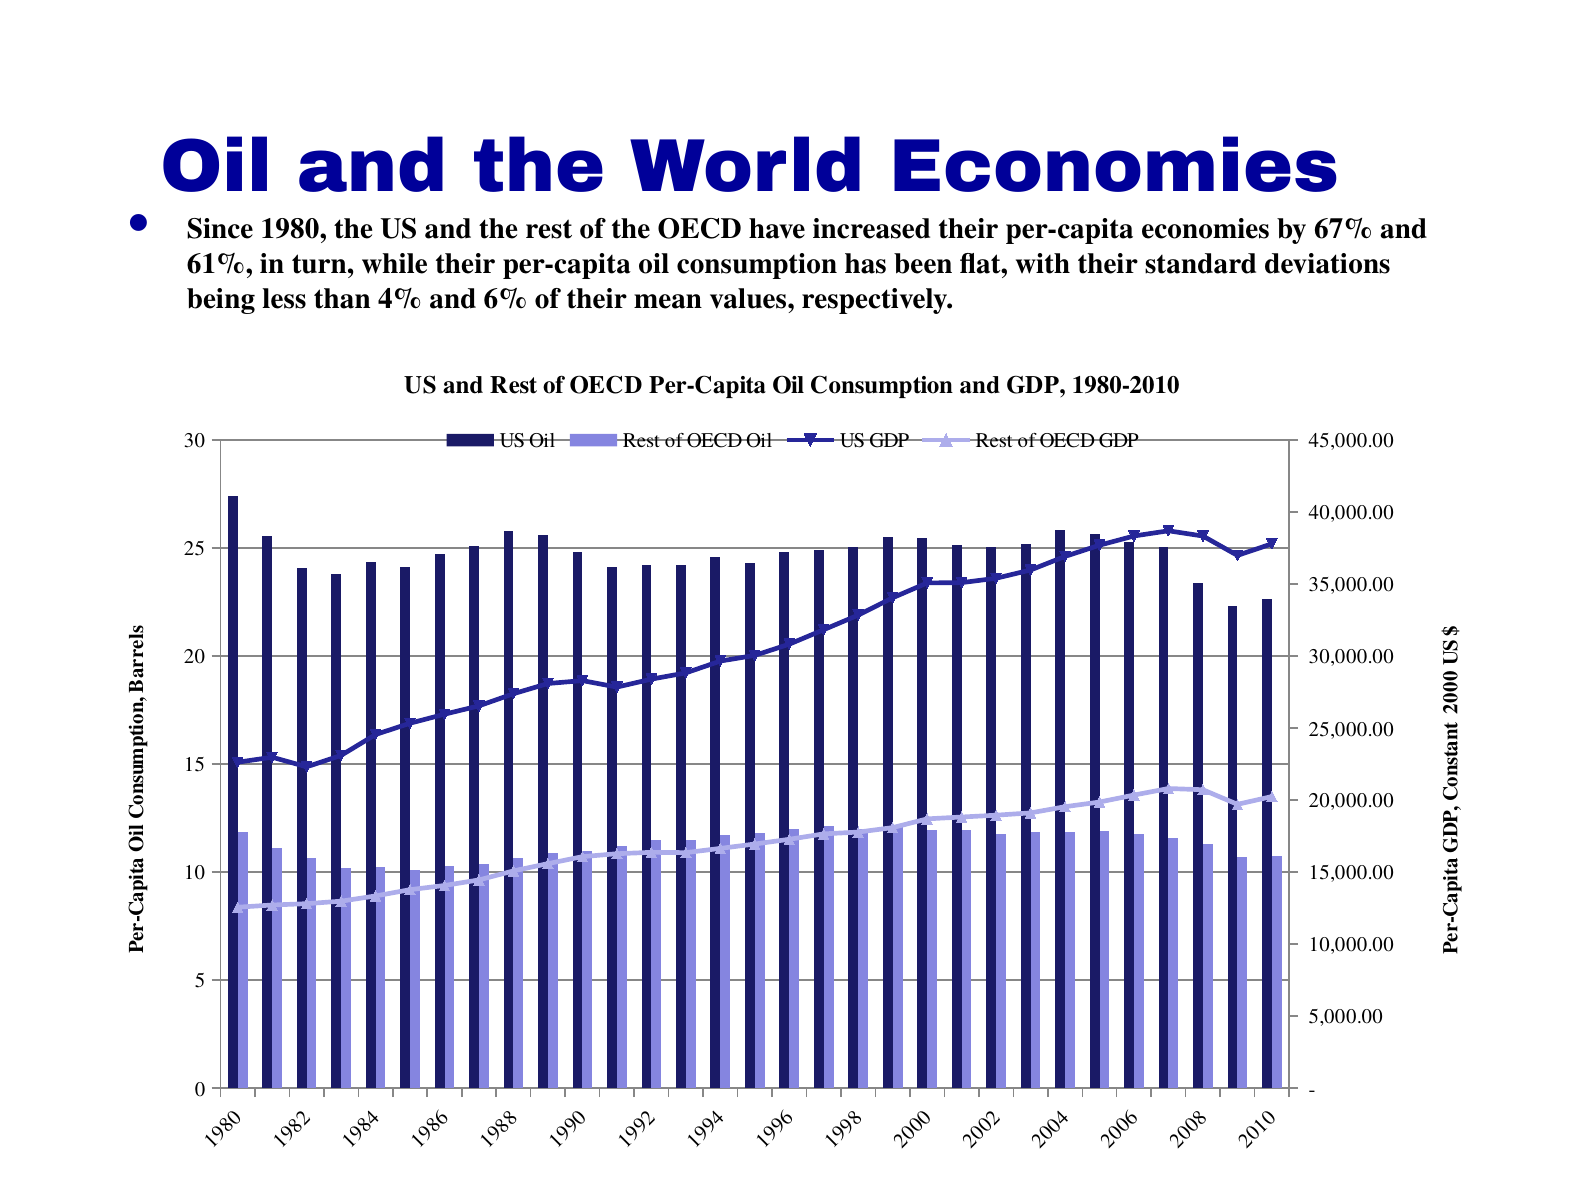

# Oil and the World Economies
Since 1980, the US and the rest of the OECD have increased their per-capita economies by 67% and 61%, in turn, while their per-capita oil consumption has been flat, with their standard deviations being less than 4% and 6% of their mean values, respectively.

### Chart: US and Rest of OECD Per-Capita Oil Consumption and GDP, 1980-2010

| Category |  |  |  |  |
|---|---|---|---|---|
| 1980 | 27.397689514798106 | 11.851166321433011 | 22630.180772362197 | 12563.603057201452 |
| 1981 | 25.54265119887042 | 11.129502342688111 | 22978.93166743657 | 12714.431895029396 |
| 1982 | 24.09973064438152 | 10.63361256849467 | 22310.19166983217 | 12811.119860323943 |
| 1983 | 23.778893204215713 | 10.190143180977552 | 23105.373520052013 | 12980.750827373204 |
| 1984 | 24.339443716315063 | 10.242650745703461 | 24554.343678575216 | 13348.5366068907 |
| 1985 | 24.12595062225753 | 10.078402773858032 | 25338.381760562195 | 13783.684801214302 |
| 1986 | 24.746406869110032 | 10.284037652201324 | 25966.078868793542 | 14071.874753296926 |
| 1987 | 25.105314999442818 | 10.391704828141624 | 26549.734928123027 | 14458.45305559478 |
| 1988 | 25.80136643646804 | 10.655063202986748 | 27388.63849340897 | 15085.428820498772 |
| 1989 | 25.62072155790276 | 10.863412030339251 | 28098.307796401412 | 15589.626683223421 |
| 1990 | 24.840663574069694 | 10.995629453427577 | 28298.62195791253 | 16072.139540788377 |
| 1991 | 24.114656981354333 | 11.226065300778776 | 27849.765851980977 | 16280.253033618308 |
| 1992 | 24.236462421934085 | 11.47303012919464 | 28401.58452560094 | 16371.894294766684 |
| 1993 | 24.205637140801556 | 11.465576897414941 | 28834.667042424757 | 16353.840534361041 |
| 1994 | 24.57784483479398 | 11.69723356217352 | 29655.178952289018 | 16649.42153329209 |
| 1995 | 24.296505907359975 | 11.833053539139252 | 30051.118635411112 | 16948.98105479284 |
| 1996 | 24.80673288937393 | 11.99646667303611 | 30827.8099029674 | 17278.341760162202 |
| 1997 | 24.926189314780107 | 12.126032136324213 | 31831.40604128997 | 17654.10883503635 |
| 1998 | 25.030287760917005 | 12.006249321665342 | 32847.07061706555 | 17777.18366978893 |
| 1999 | 25.531948824541285 | 12.094987954291533 | 34053.306432769496 | 18092.643030857053 |
| 2000 | 25.483977857477 | 11.965289944359167 | 35080.73090171952 | 18697.668057595107 |
| 2001 | 25.157270539704367 | 11.930653325340288 | 35102.27481917483 | 18823.688604960644 |
| 2002 | 25.061378577087183 | 11.781349453900308 | 35405.64561298661 | 18951.33053917596 |
| 2003 | 25.18689335436716 | 11.871444786960797 | 35976.44472076218 | 19109.926862502492 |
| 2004 | 25.82125331859162 | 11.840937451096046 | 36920.153218266074 | 19543.27454152127 |
| 2005 | 25.672537556677362 | 11.909837541152422 | 37701.61344094566 | 19866.04376501302 |
| 2006 | 25.2877830357711 | 11.752216698341245 | 38341.63135103636 | 20348.389228822853 |
| 2007 | 25.028848066847935 | 11.59446127942101 | 38699.00608403806 | 20802.74511532074 |
| 2008 | 23.38158521560575 | 11.31311661931591 | 38335.779992089694 | 20717.727048449044 |
| 2009 | 22.31680385137798 | 10.691135559062824 | 36992.865168028744 | 19704.345227827747 |
| 2010 | 22.652261820916856 | 10.752705341335641 | 37797.0750080867 | 20247.70451035661 |